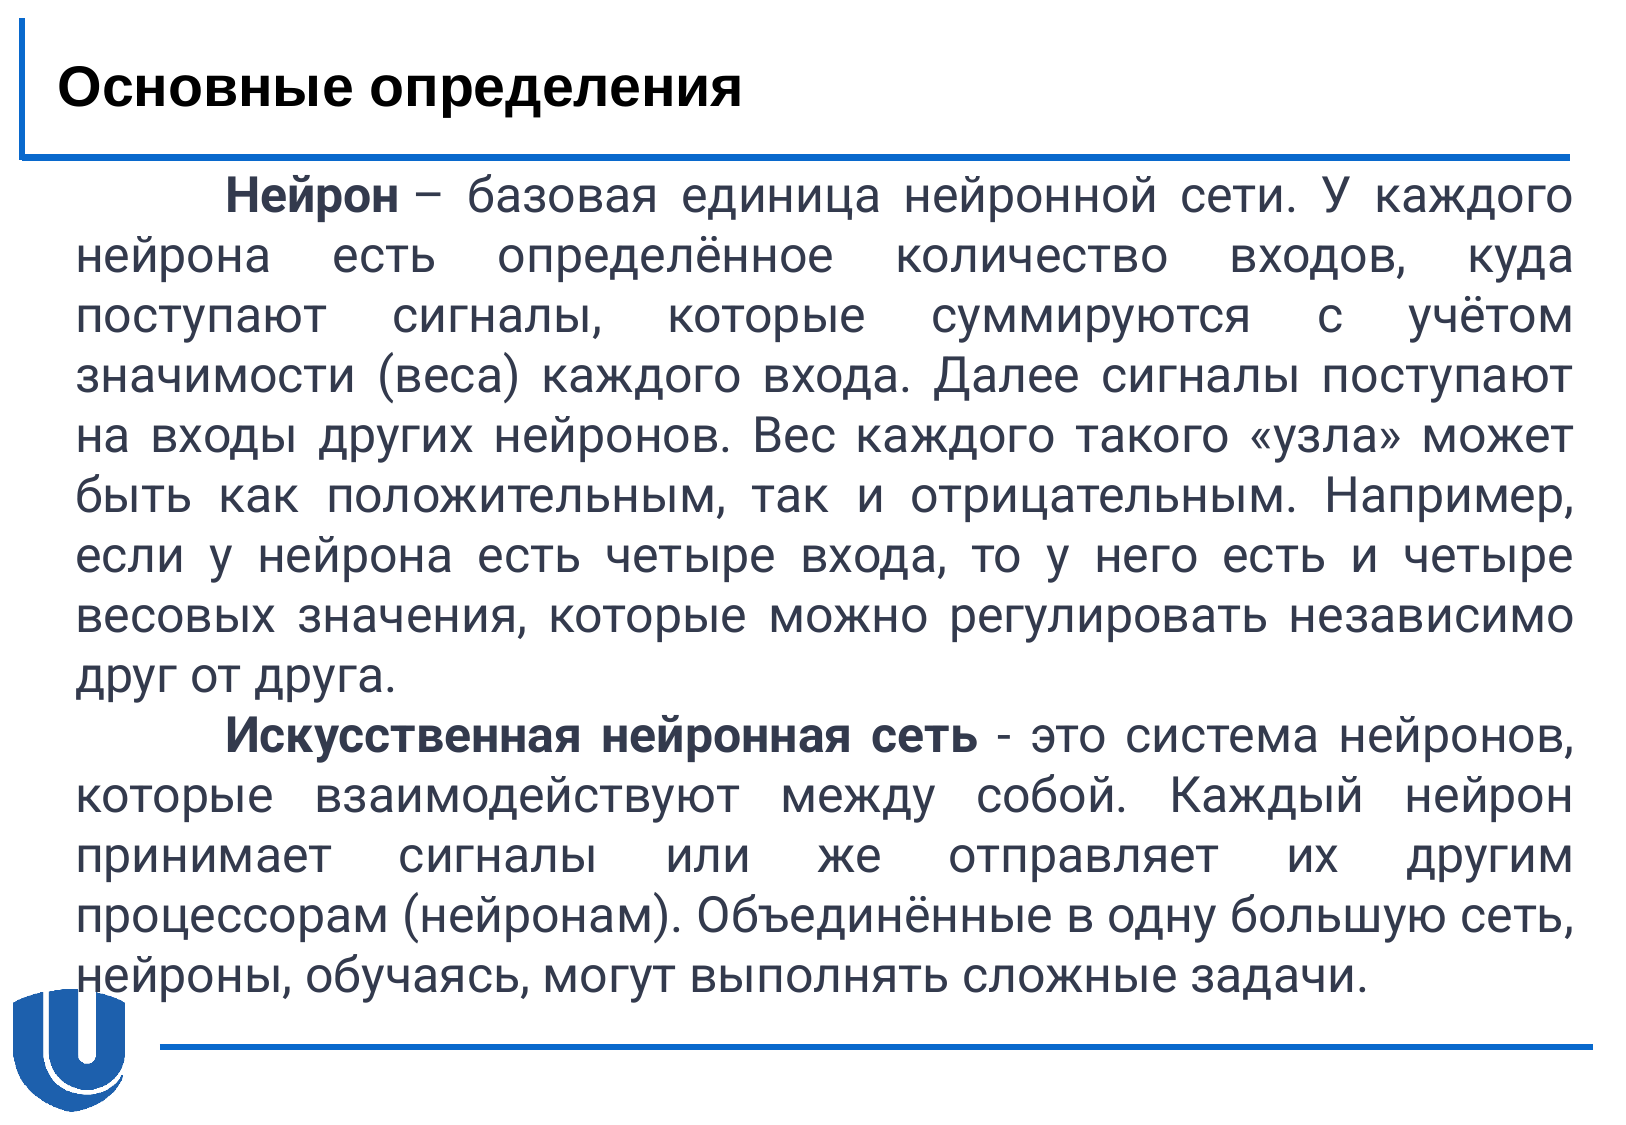

# Основные определения
	Нейрон – базовая единица нейронной сети. У каждого нейрона есть определённое количество входов, куда поступают сигналы, которые суммируются с учётом значимости (веса) каждого входа. Далее сигналы поступают на входы других нейронов. Вес каждого такого «узла» может быть как положительным, так и отрицательным. Например, если у нейрона есть четыре входа, то у него есть и четыре весовых значения, которые можно регулировать независимо друг от друга.
	Искусственная нейронная сеть - это система нейронов, которые взаимодействуют между собой. Каждый нейрон принимает сигналы или же отправляет их другим процессорам (нейронам). Объединённые в одну большую сеть, нейроны, обучаясь, могут выполнять сложные задачи.